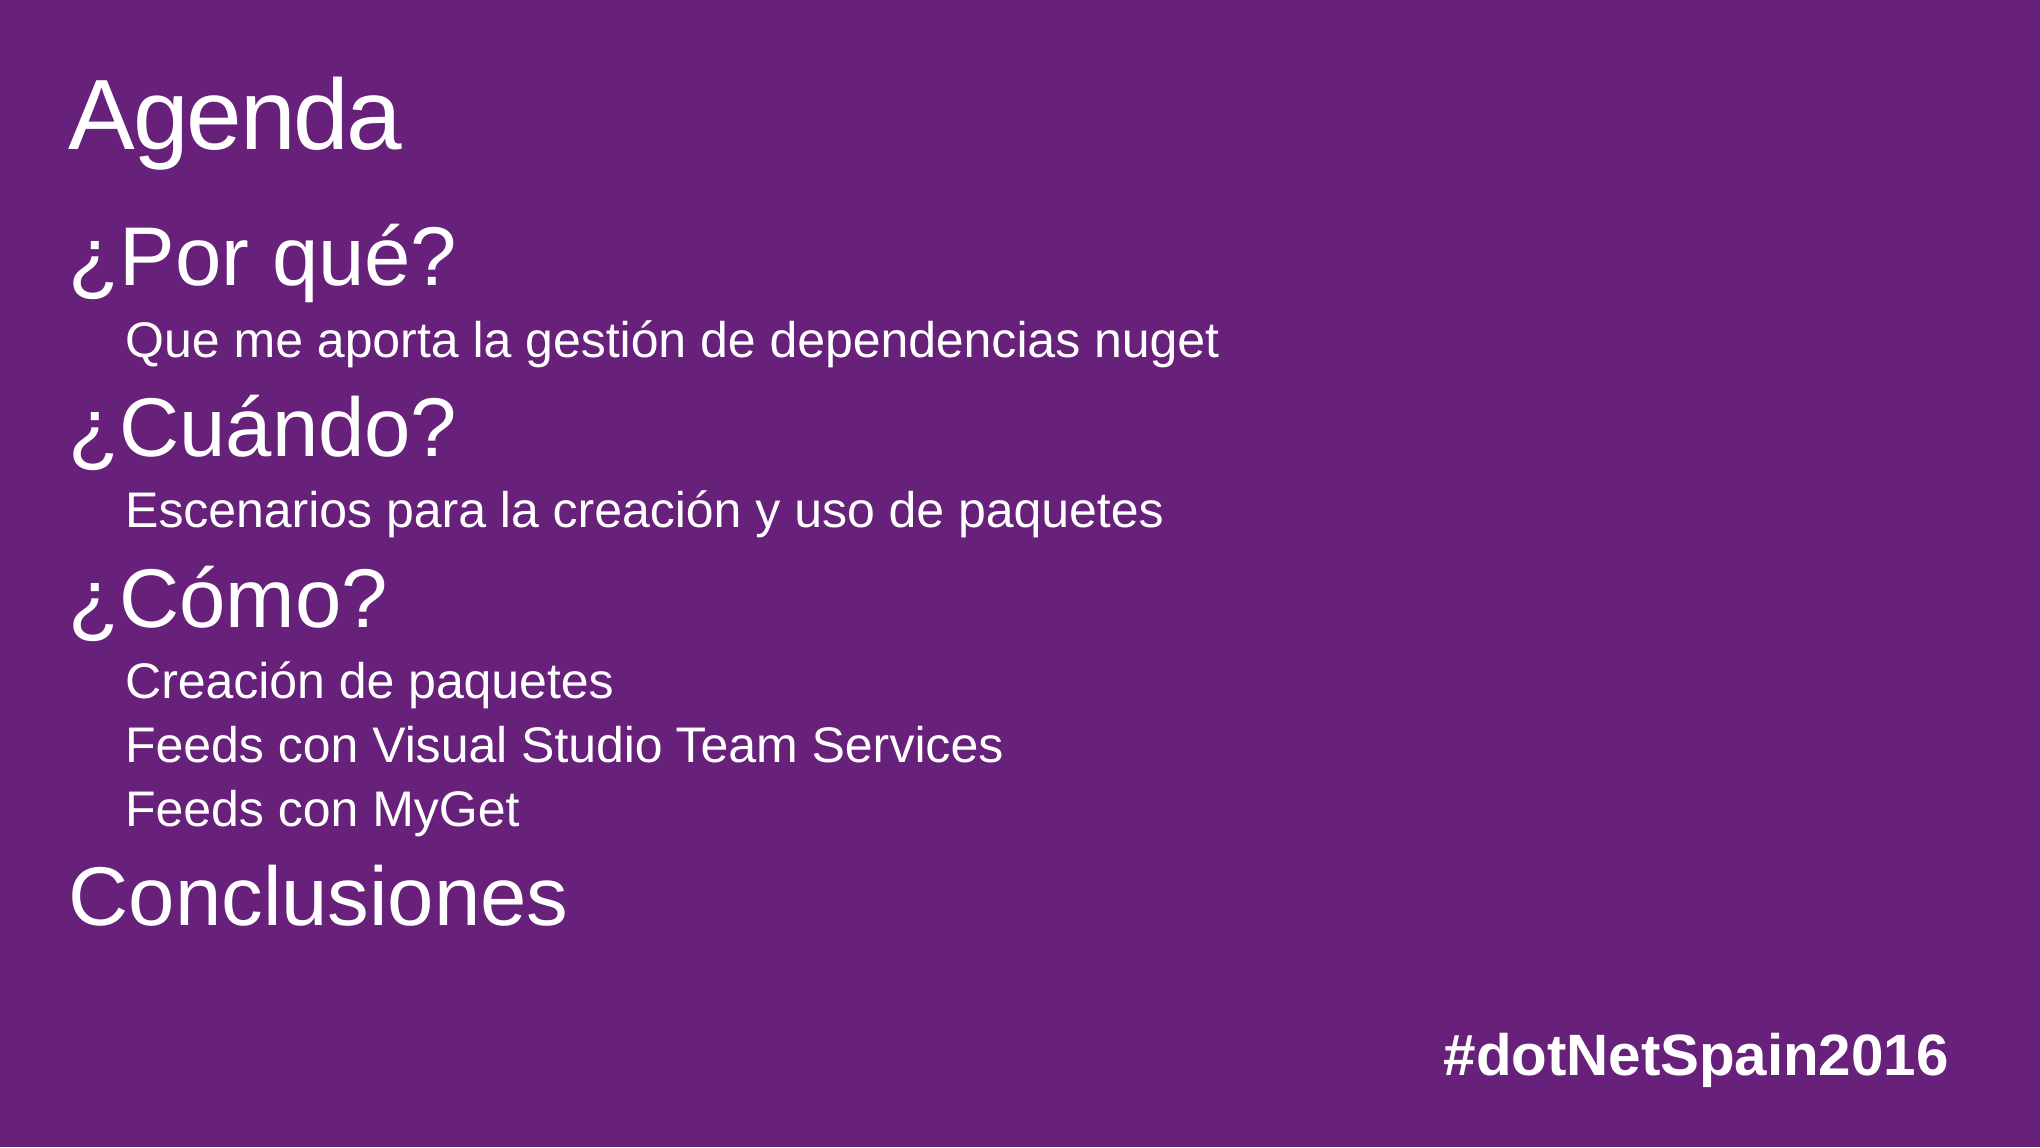

# Agenda
¿Por qué?
Que me aporta la gestión de dependencias nuget
¿Cuándo?
Escenarios para la creación y uso de paquetes
¿Cómo?
Creación de paquetes
Feeds con Visual Studio Team Services
Feeds con MyGet
Conclusiones